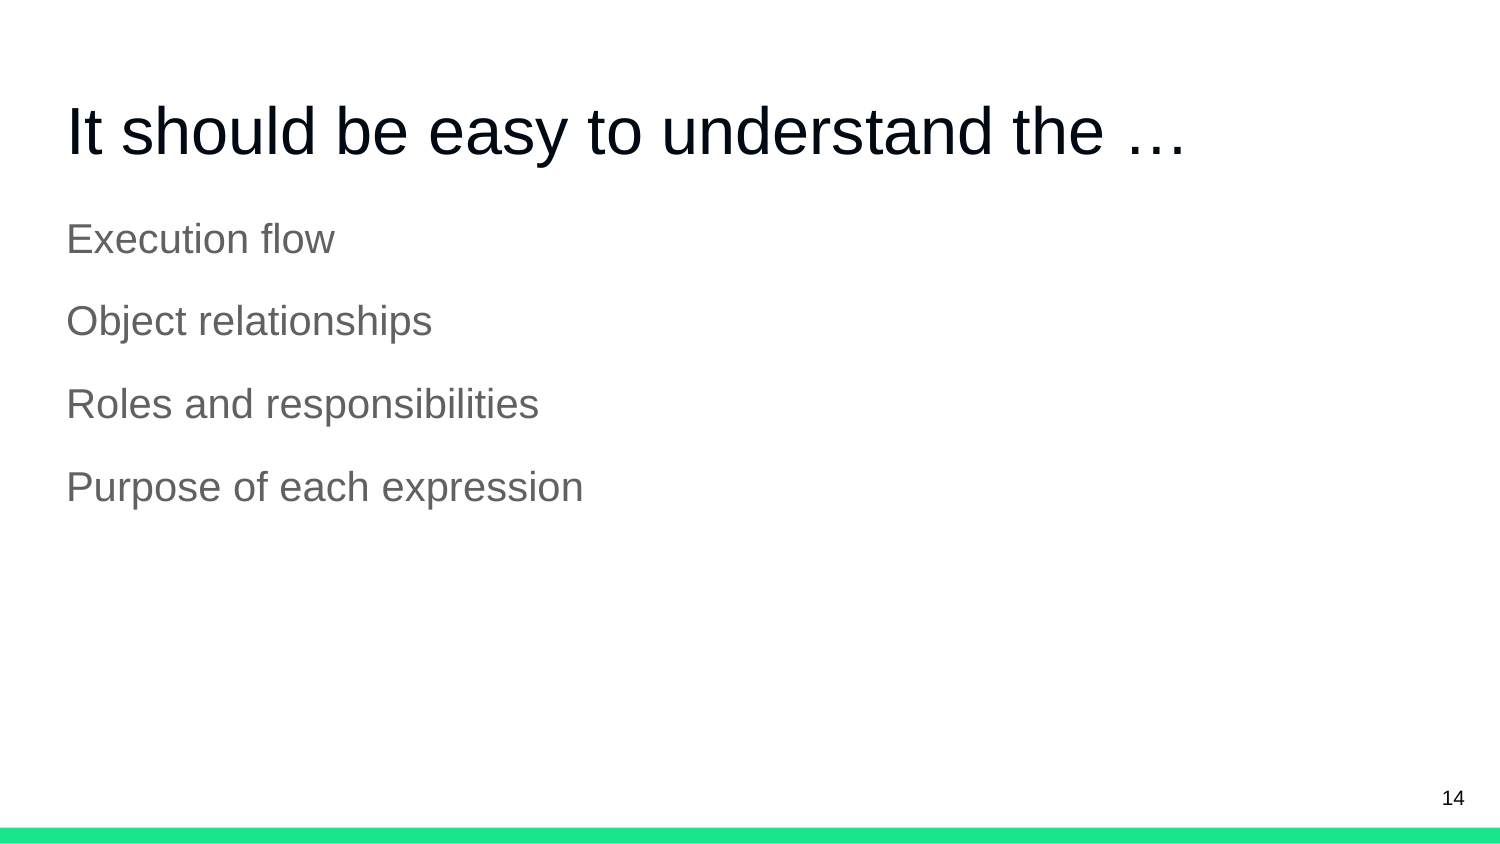

# It should be easy to understand the …
Execution flow
Object relationships
Roles and responsibilities
Purpose of each expression
14